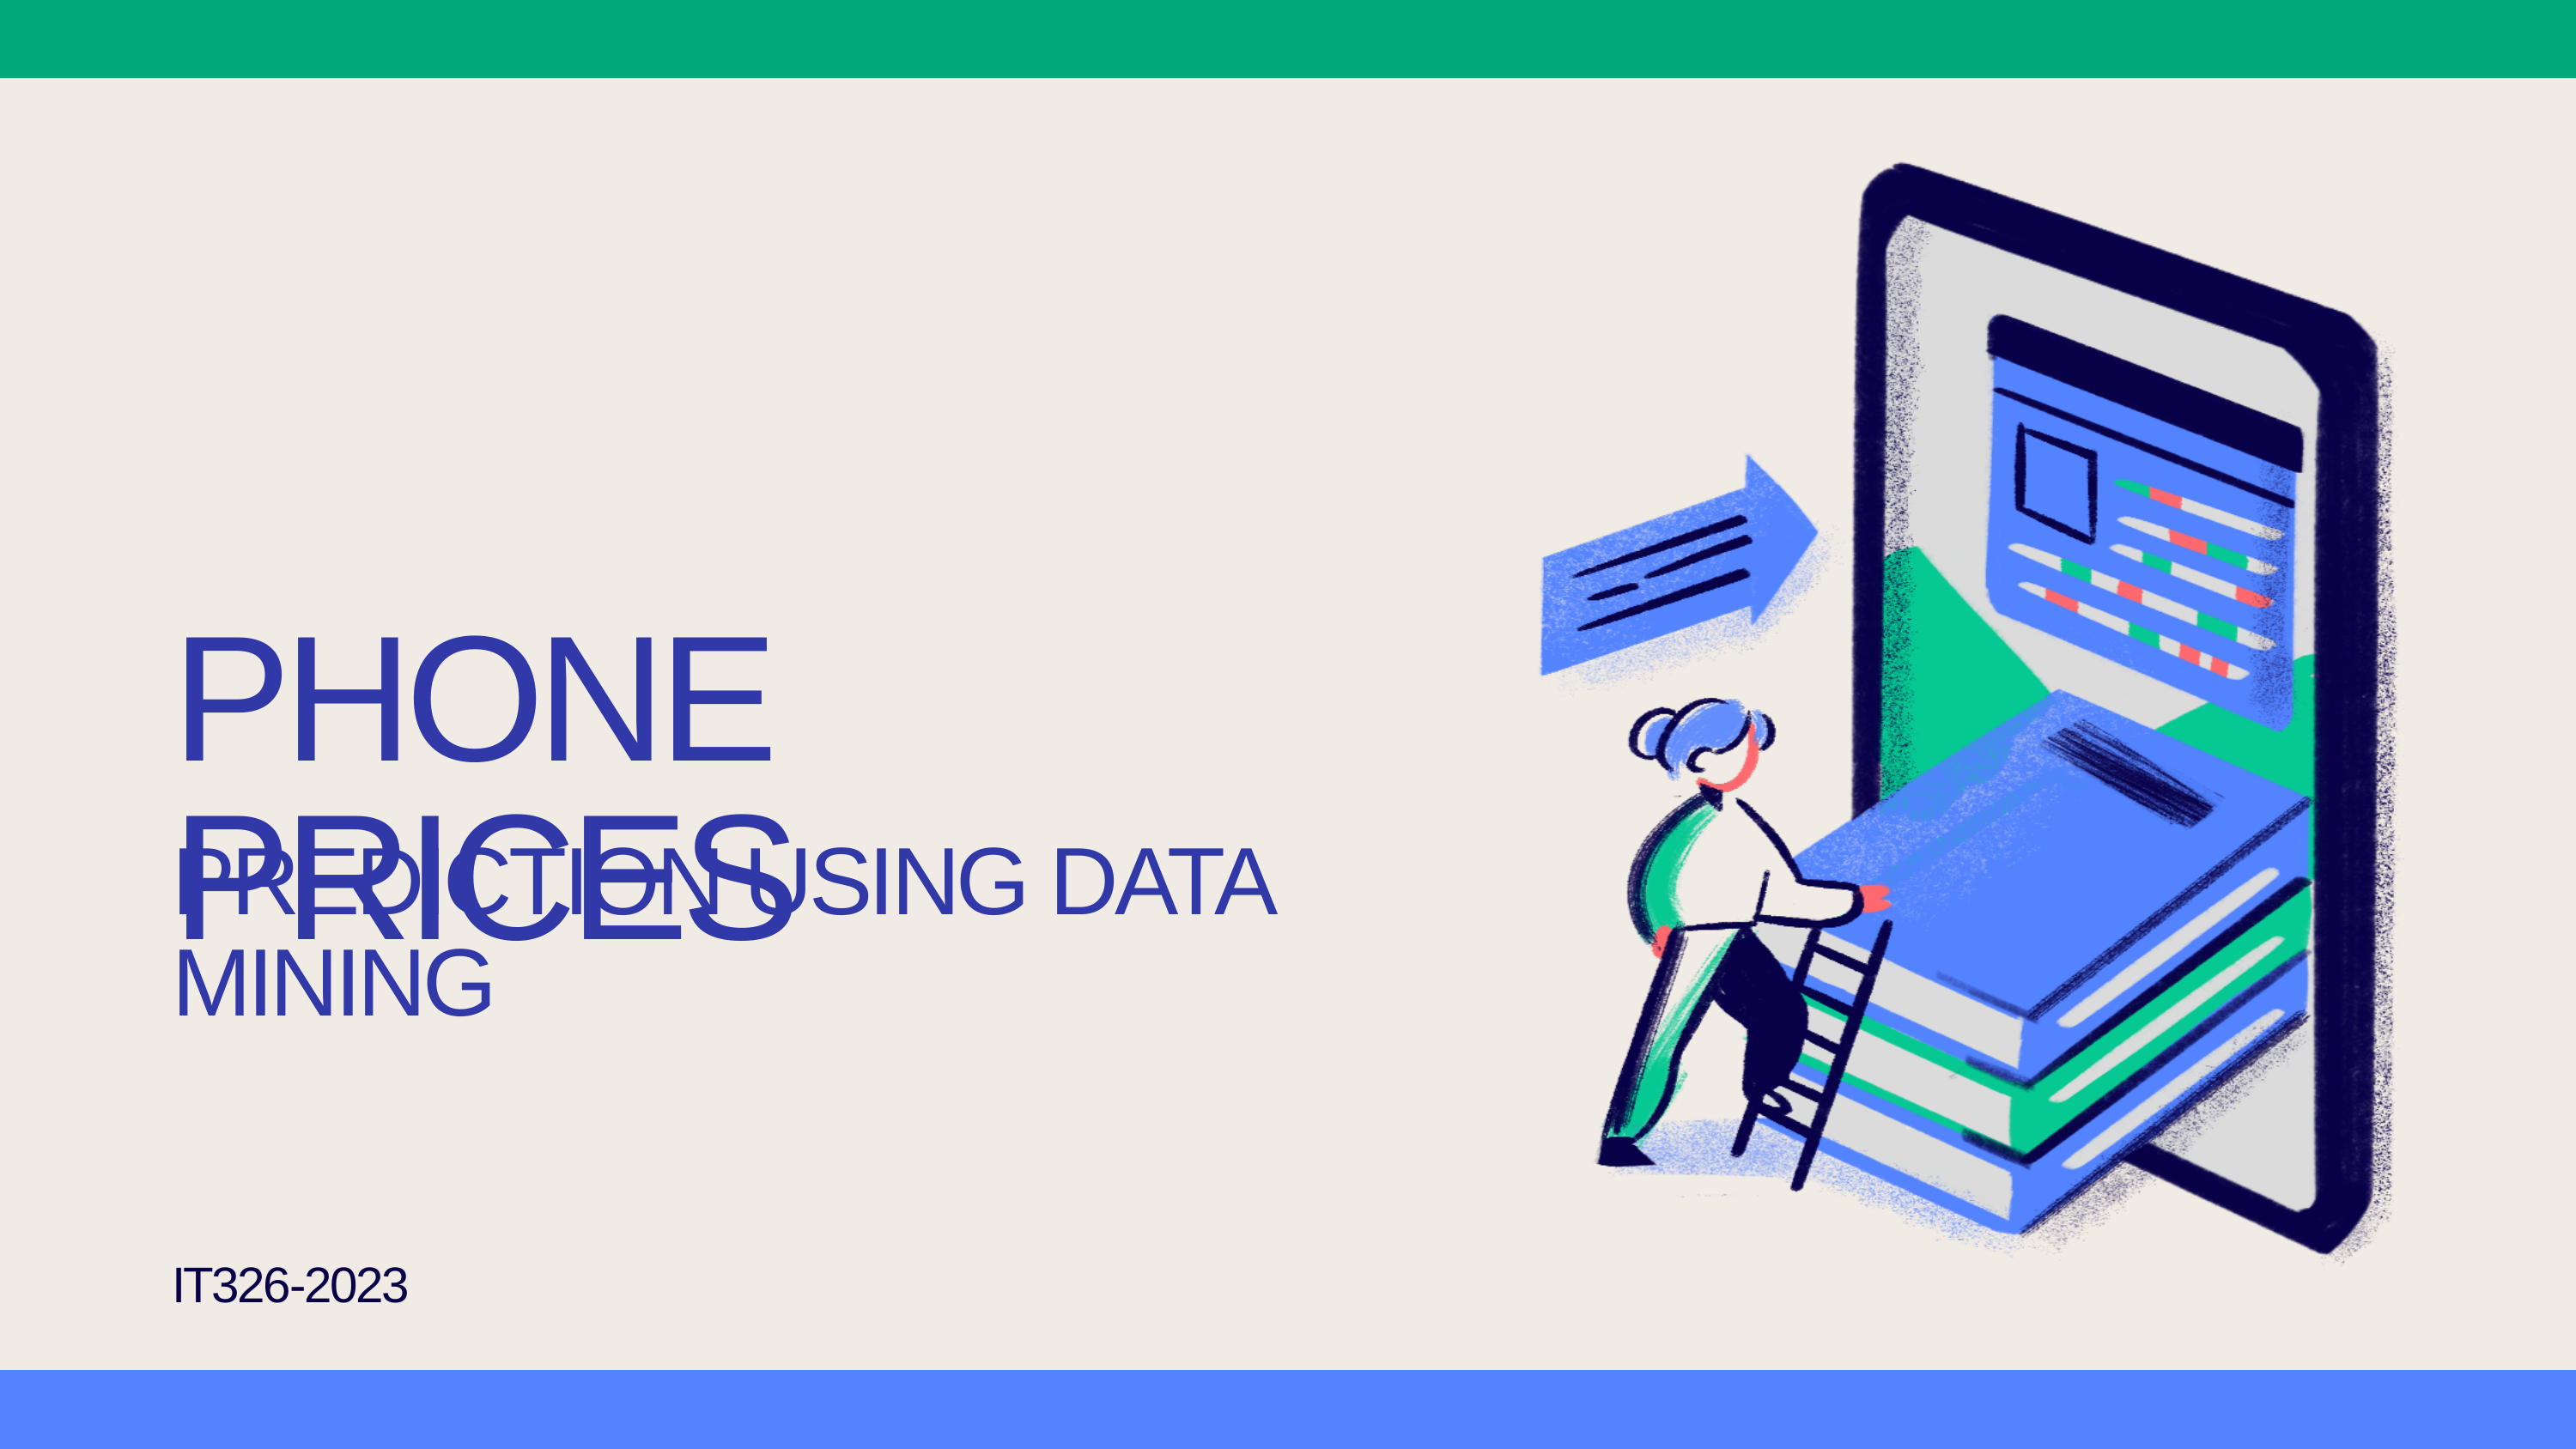

PHONE PRICES
PREDICTION USING DATA MINING
IT326-2023